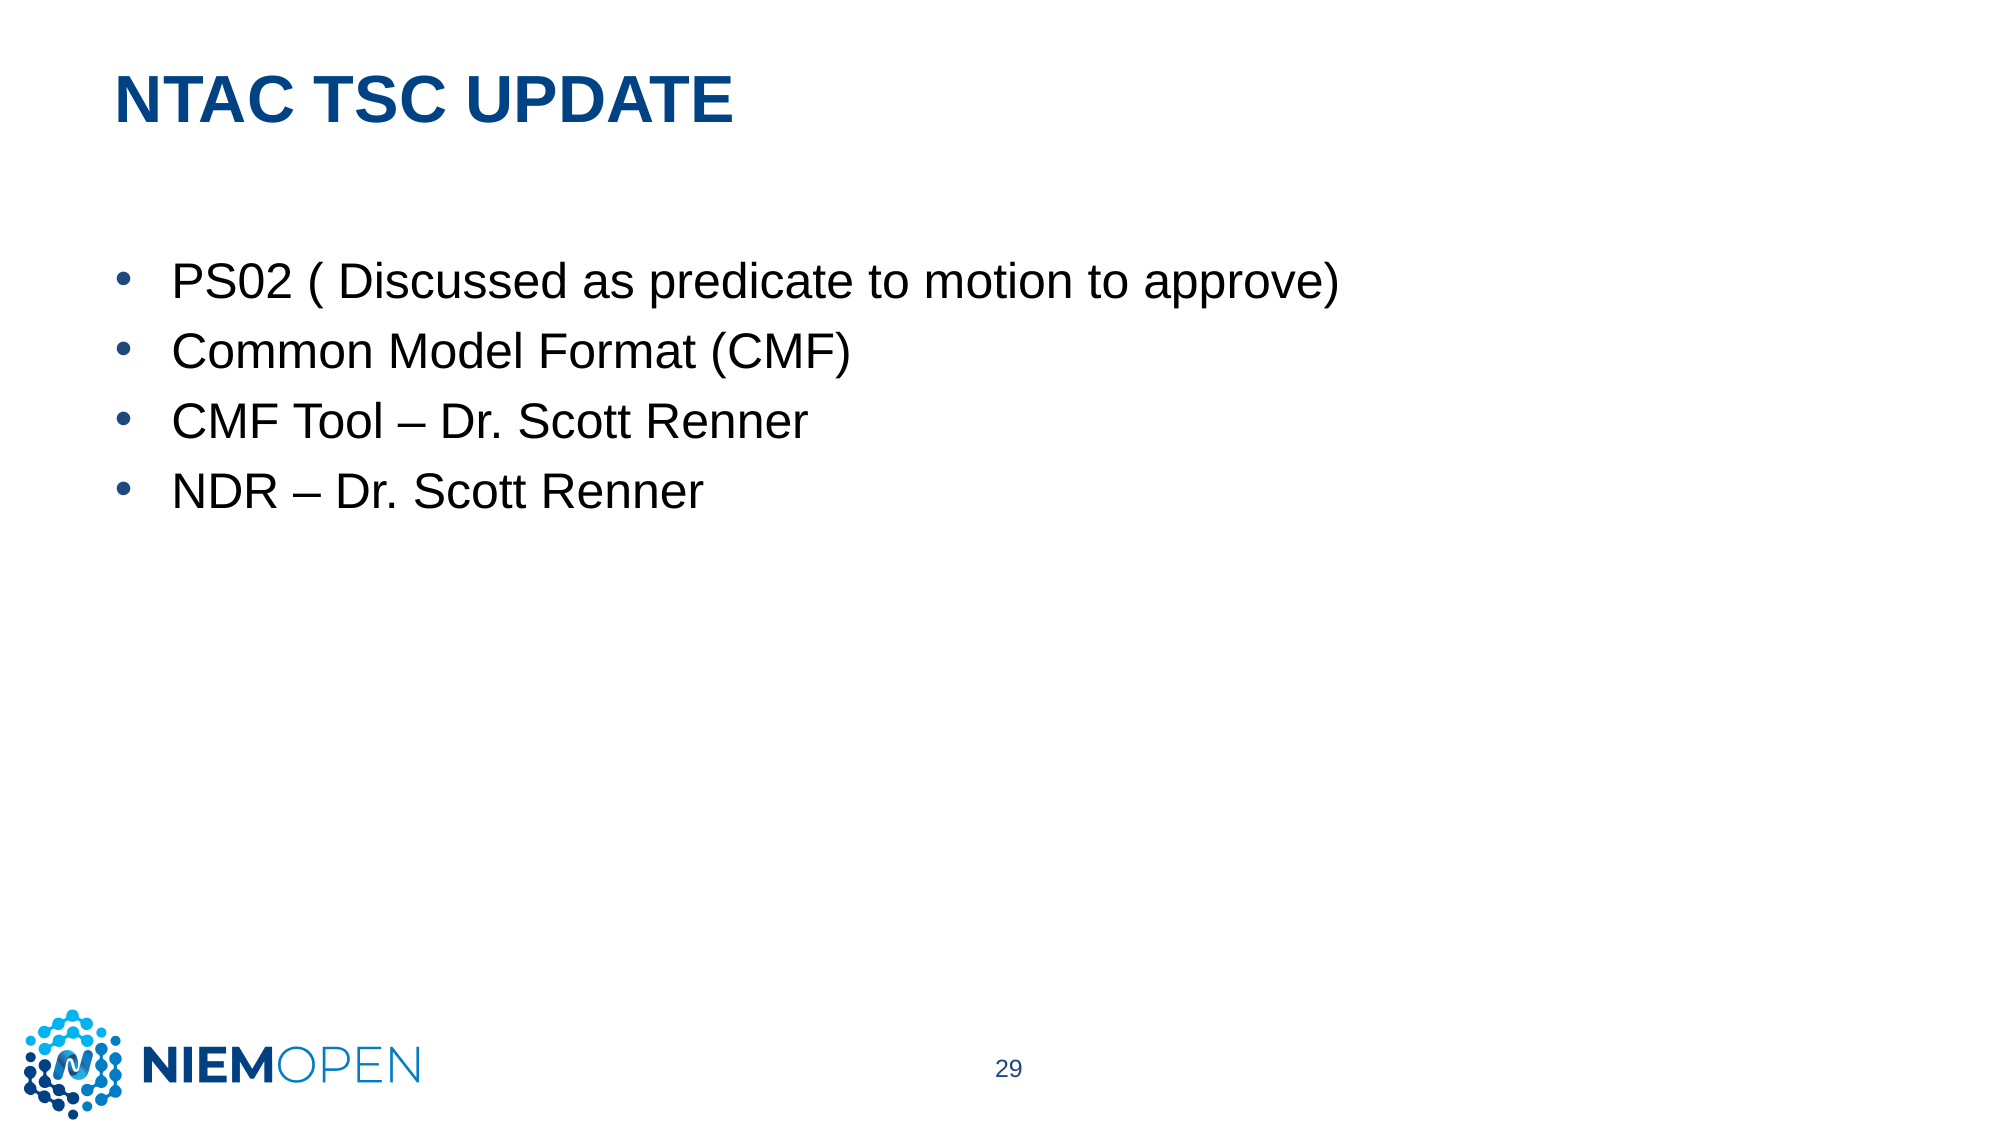

# NTAC TSC Update

PS02 ( Discussed as predicate to motion to approve)
Common Model Format (CMF)
CMF Tool – Dr. Scott Renner
NDR – Dr. Scott Renner

29